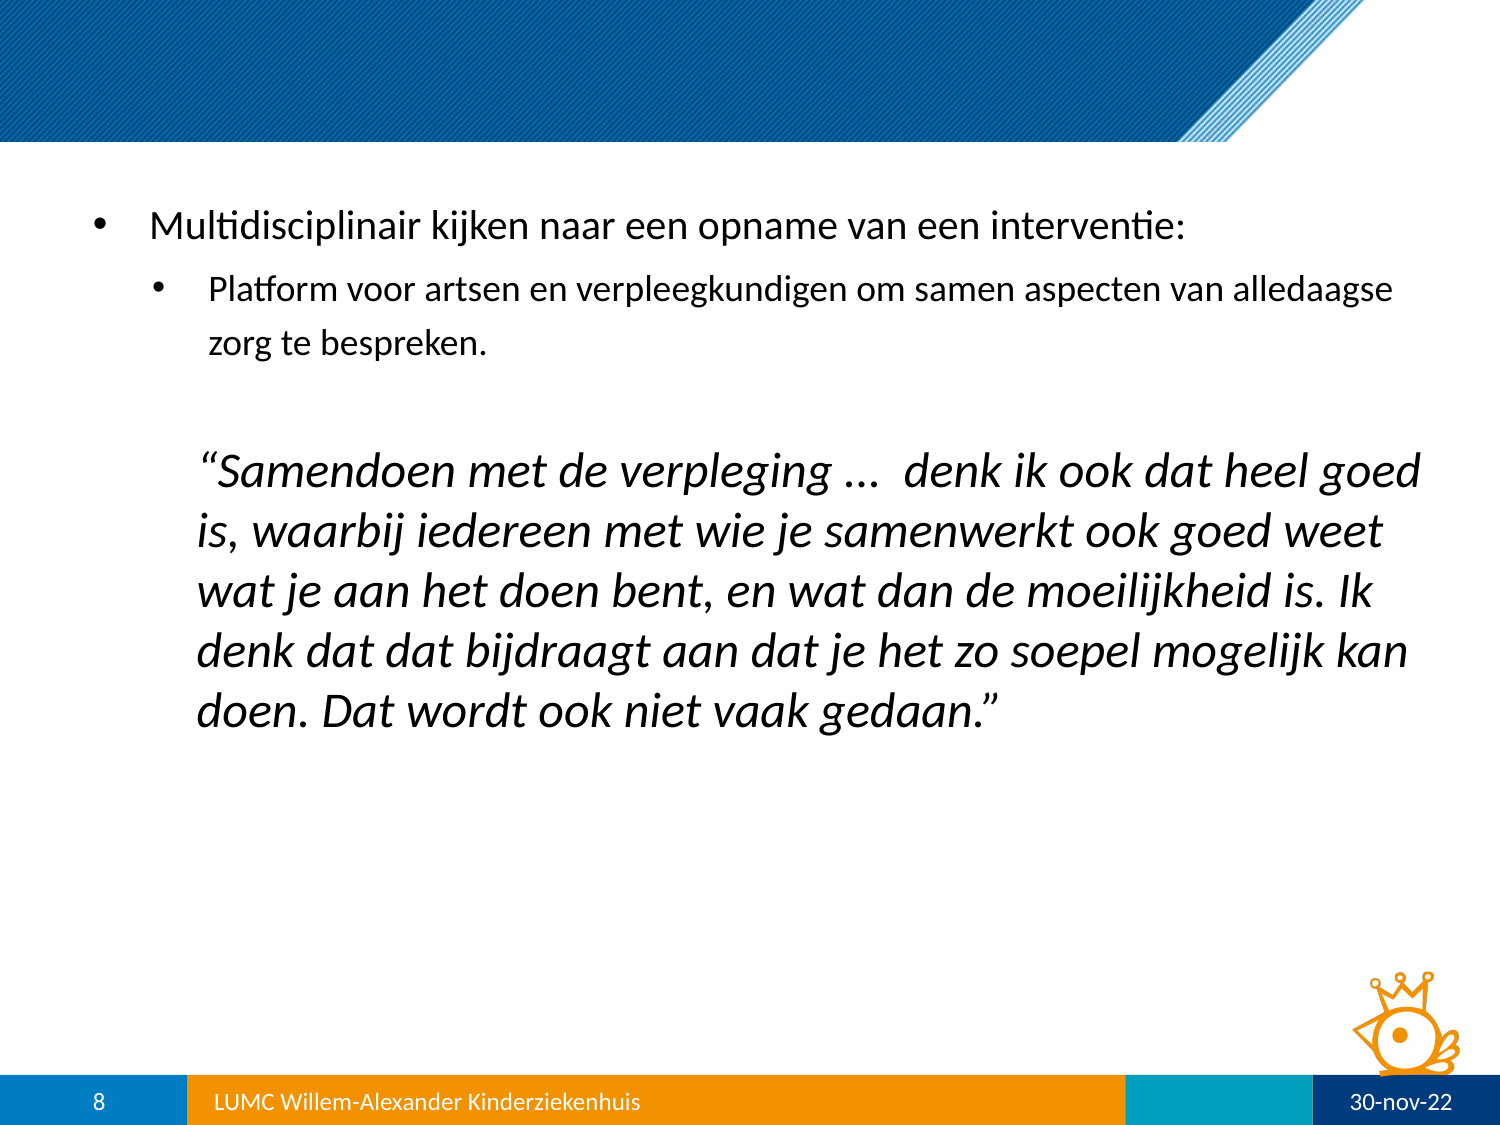

#
Multidisciplinair kijken naar een opname van een interventie:
Platform voor artsen en verpleegkundigen om samen aspecten van alledaagse zorg te bespreken.
“Samendoen met de verpleging ...  denk ik ook dat heel goed is, waarbij iedereen met wie je samenwerkt ook goed weet wat je aan het doen bent, en wat dan de moeilijkheid is. Ik denk dat dat bijdraagt aan dat je het zo soepel mogelijk kan doen. Dat wordt ook niet vaak gedaan.”
8
LUMC Willem-Alexander Kinderziekenhuis
30-nov-22